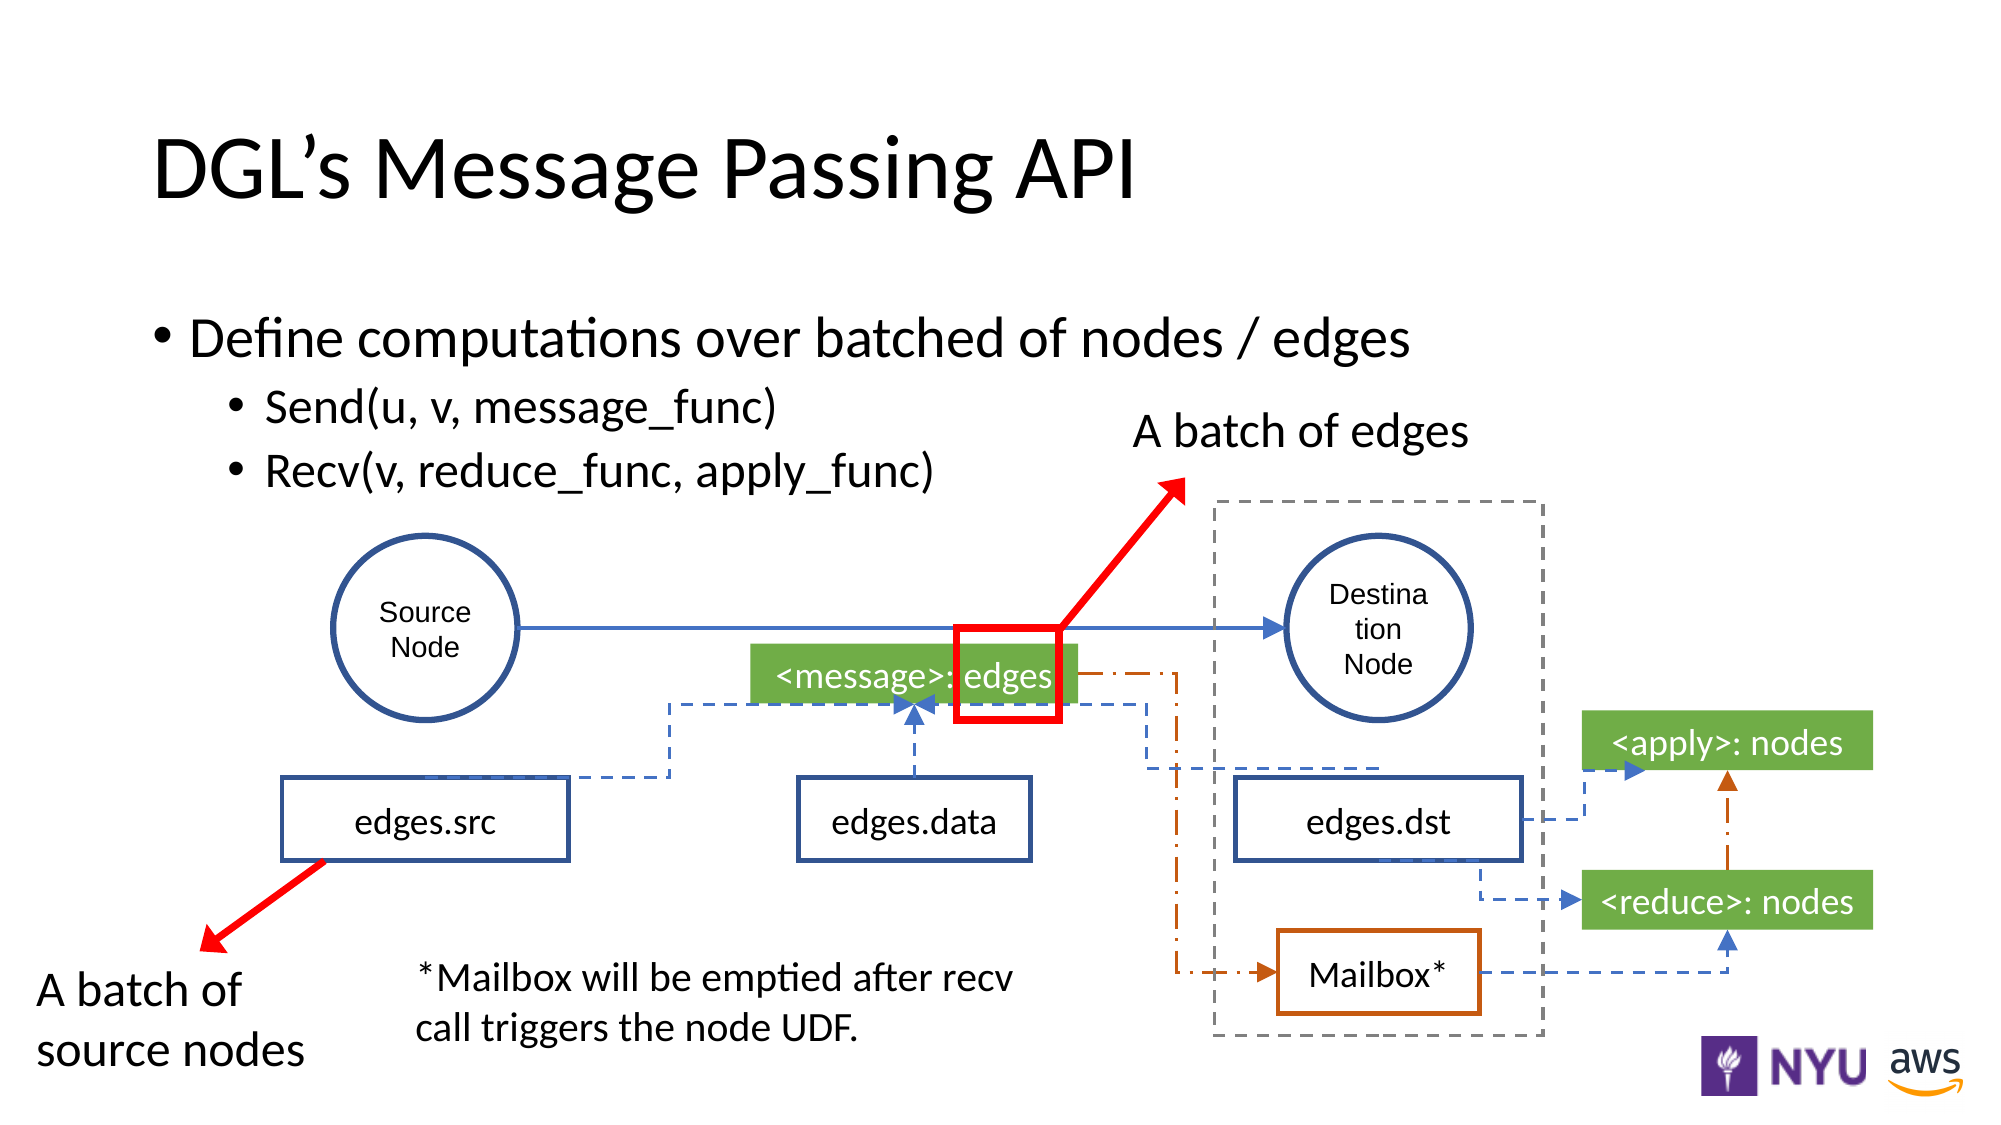

# DGL’s Message Passing API
Define computations over batched of nodes / edges
Send(u, v, message_func)
Recv(v, reduce_func, apply_func)
A batch of edges

A batch of source nodes

Source
Node
Destination
Node
<message>: edges
<apply>: nodes
edges.src
edges.data
edges.dst
<reduce>: nodes
Mailbox*
*Mailbox will be emptied after recv call triggers the node UDF.